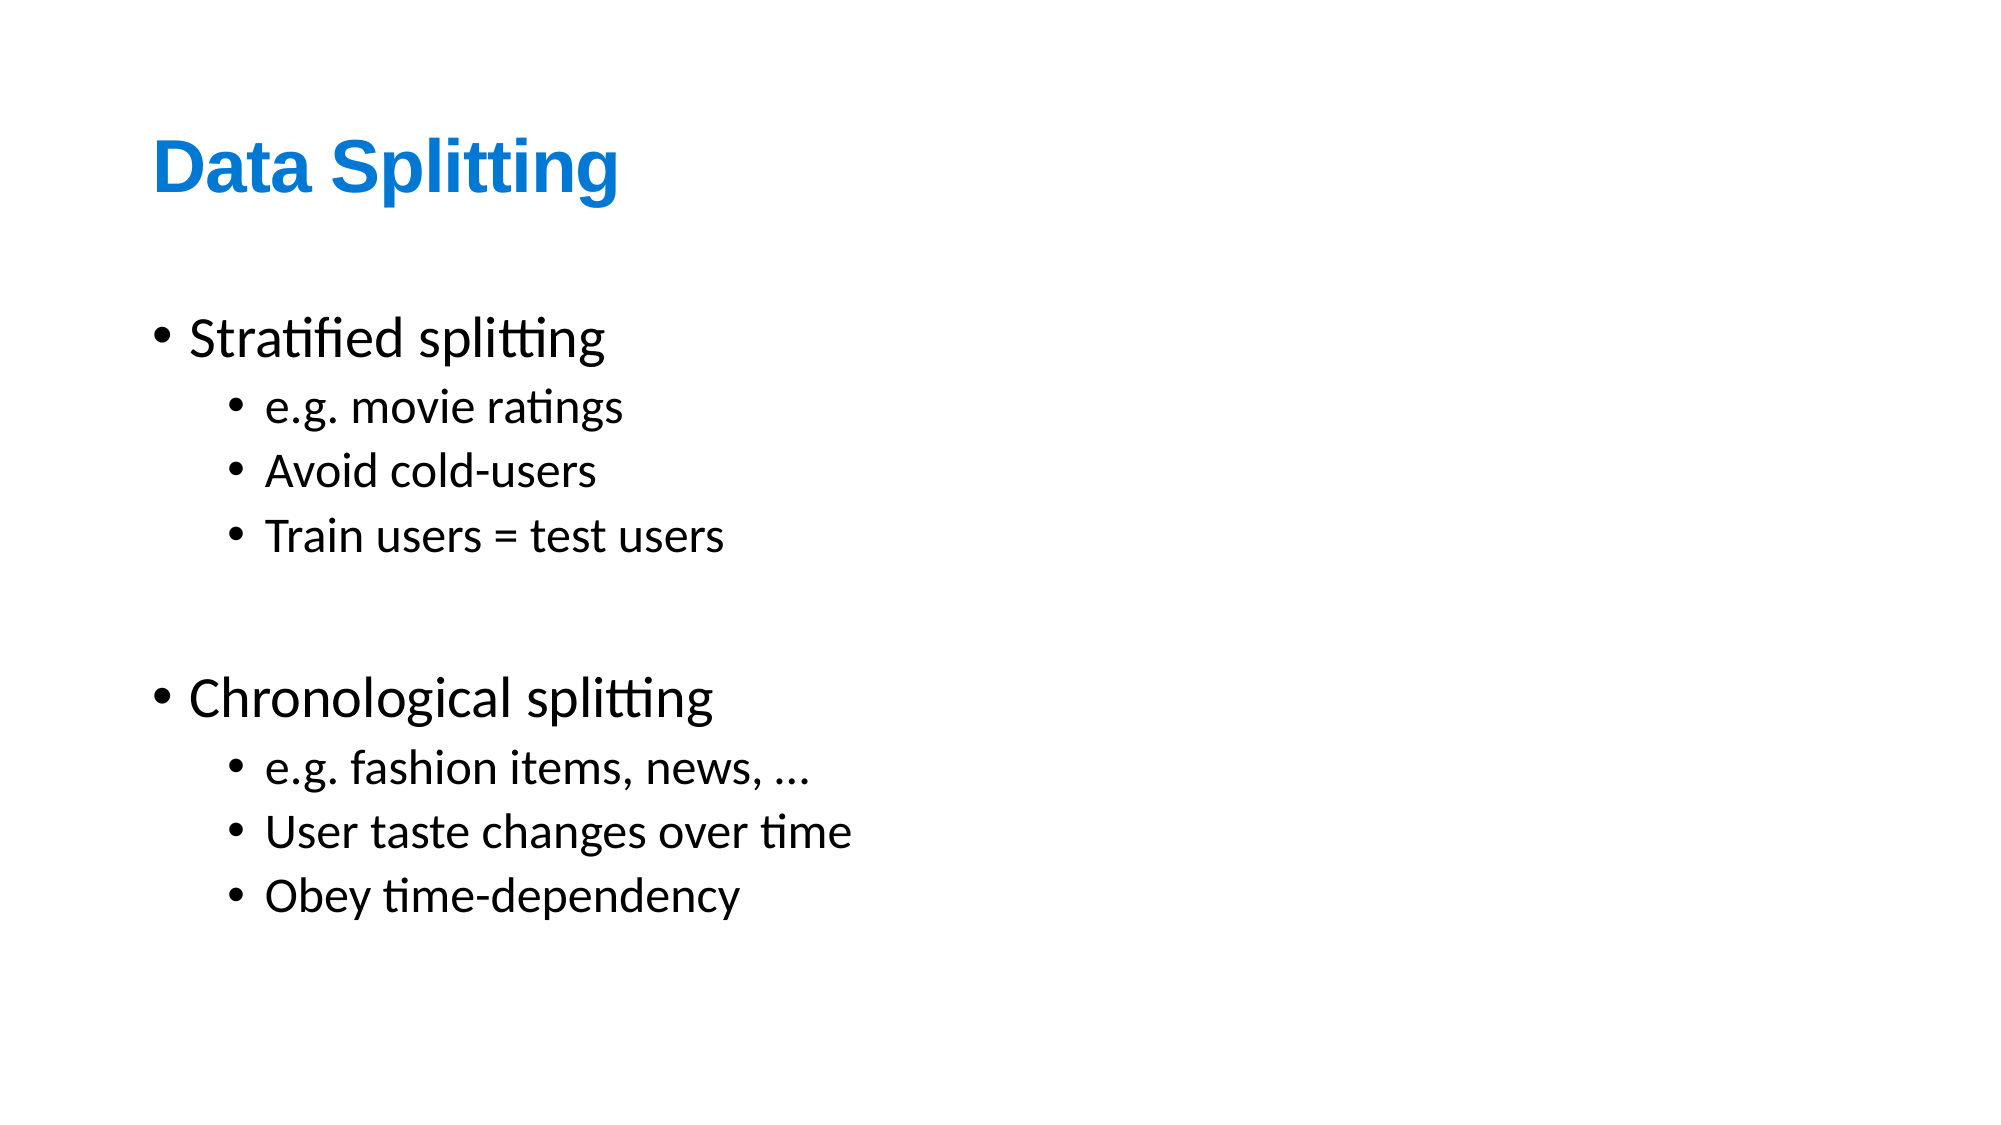

# Data Splitting
Stratified splitting
e.g. movie ratings
Avoid cold-users
Train users = test users

Chronological splitting
e.g. fashion items, news, …
User taste changes over time
Obey time-dependency